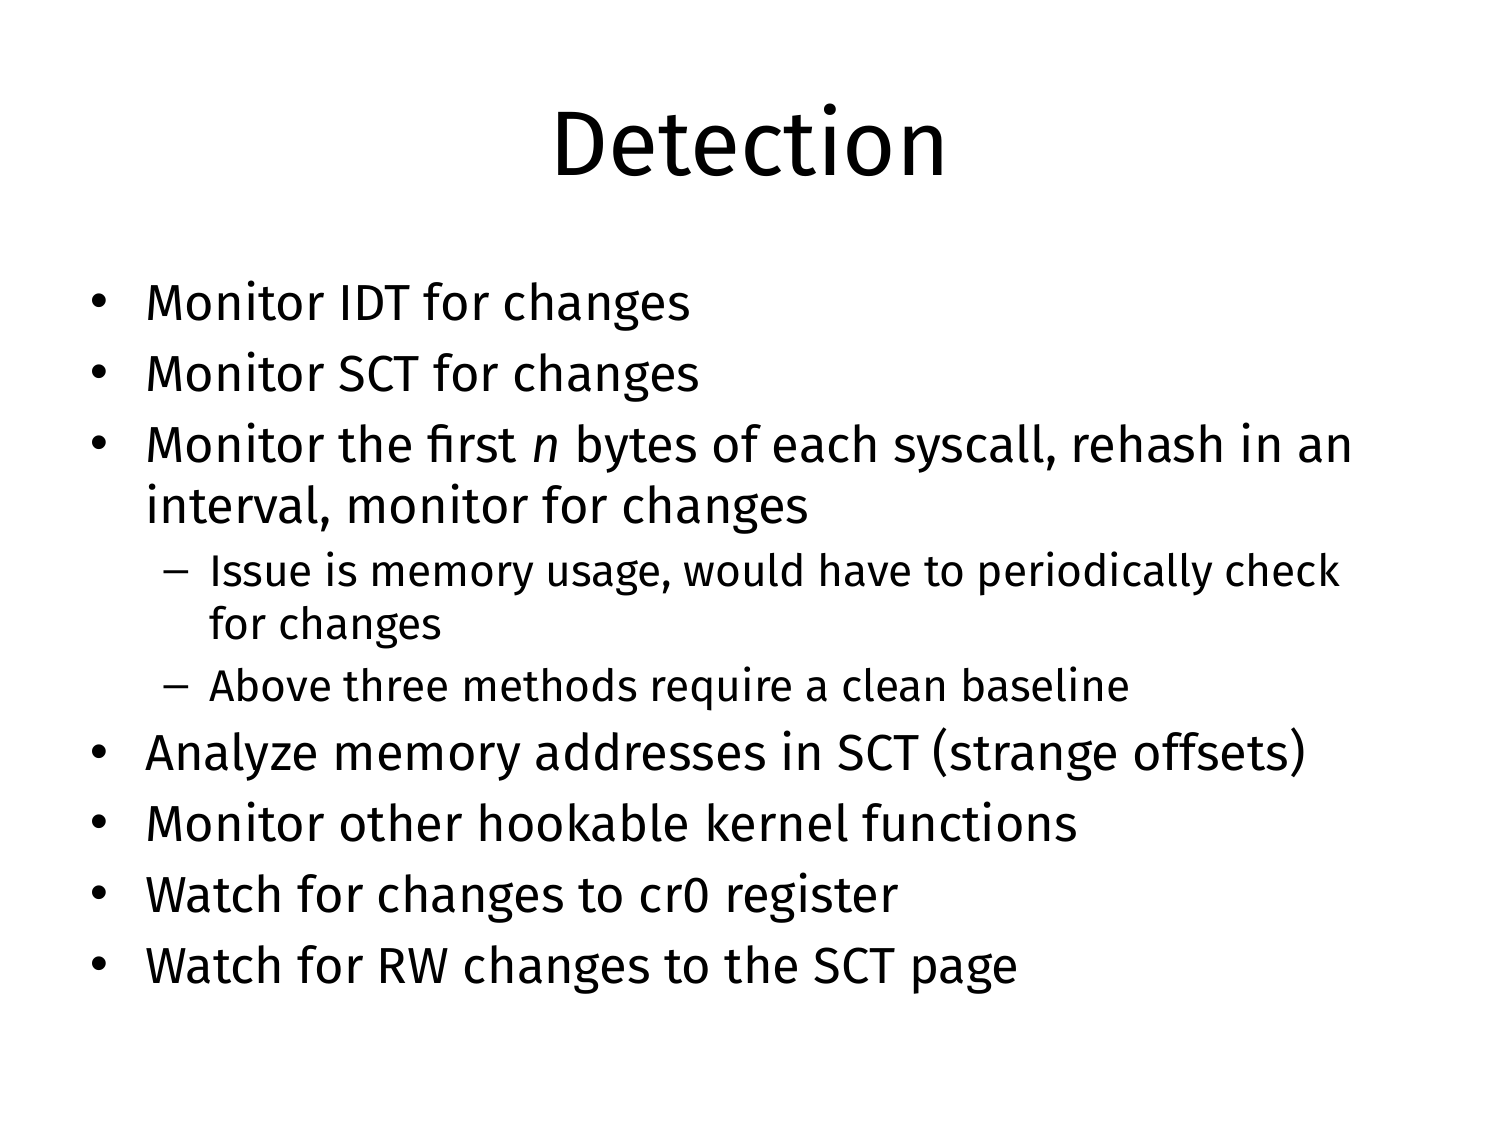

# Detection
Monitor IDT for changes
Monitor SCT for changes
Monitor the first n bytes of each syscall, rehash in an interval, monitor for changes
Issue is memory usage, would have to periodically check for changes
Above three methods require a clean baseline
Analyze memory addresses in SCT (strange offsets)
Monitor other hookable kernel functions
Watch for changes to cr0 register
Watch for RW changes to the SCT page